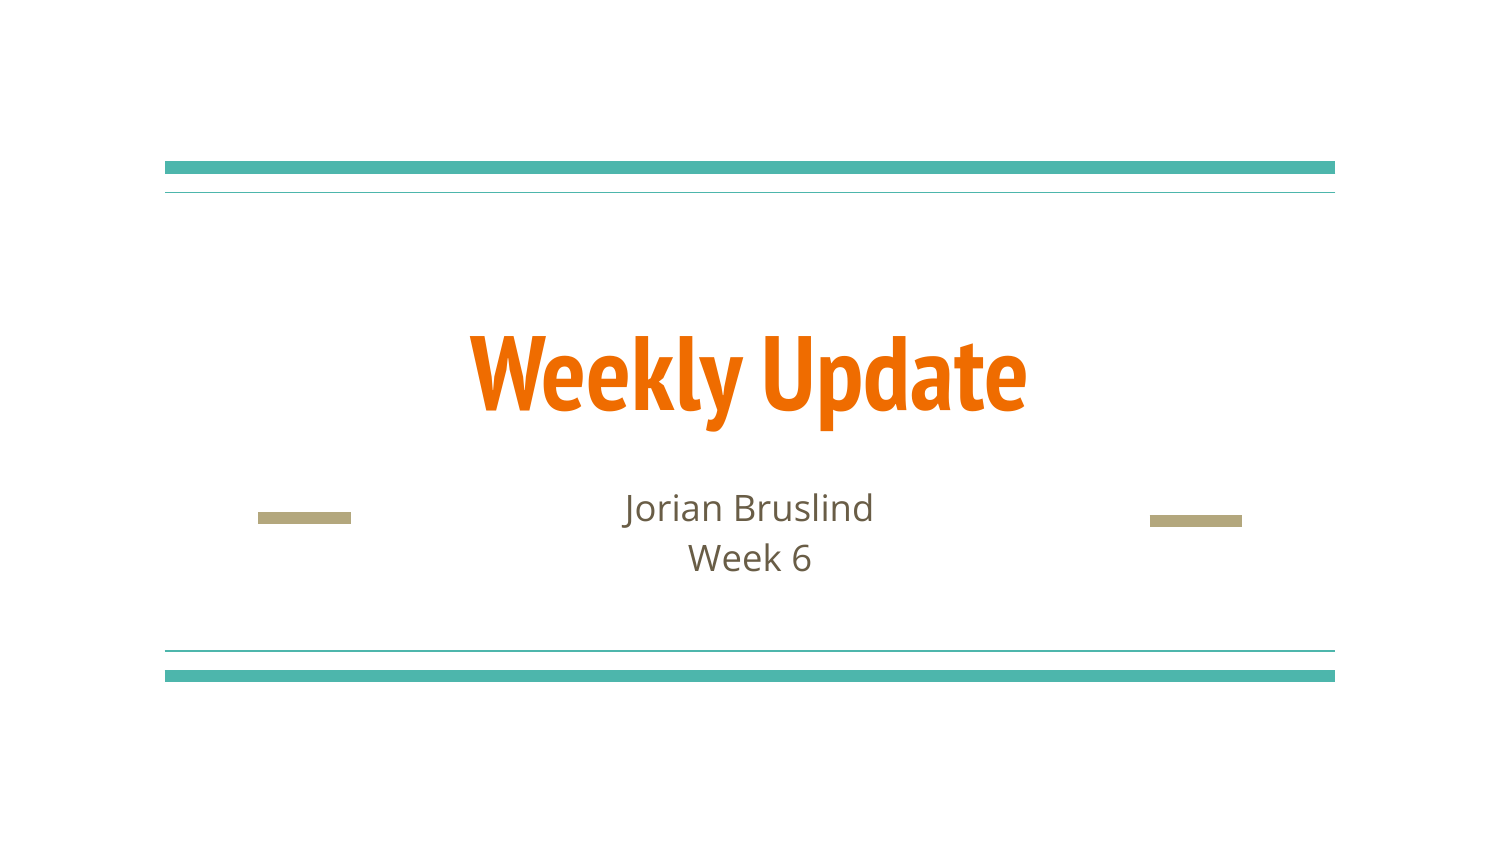

# Weekly Update
Jorian Bruslind
Week 6